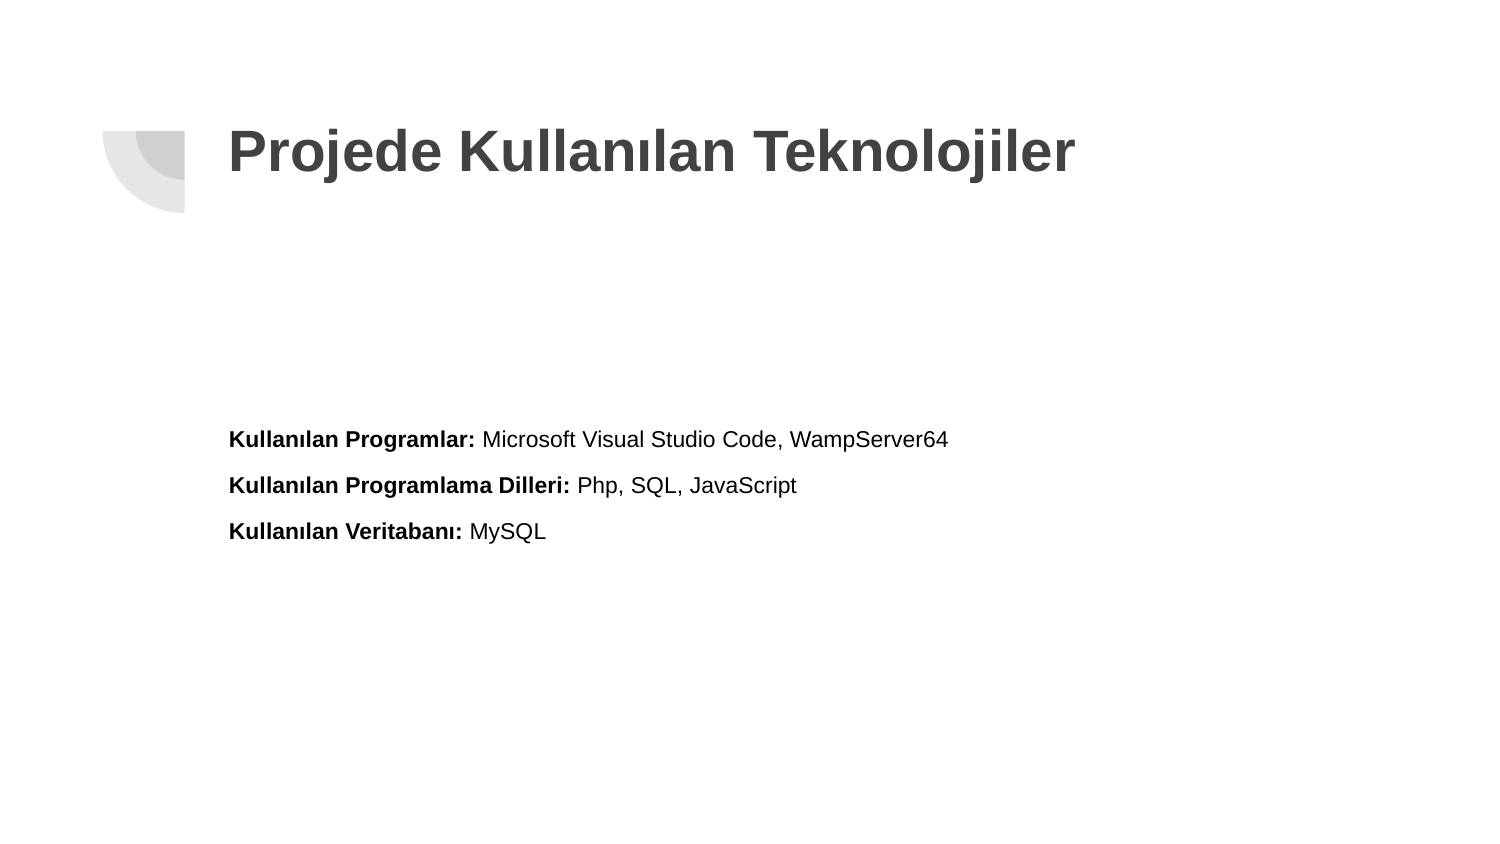

# Projede Kullanılan Teknolojiler
Kullanılan Programlar: Microsoft Visual Studio Code, WampServer64
Kullanılan Programlama Dilleri: Php, SQL, JavaScript
Kullanılan Veritabanı: MySQL